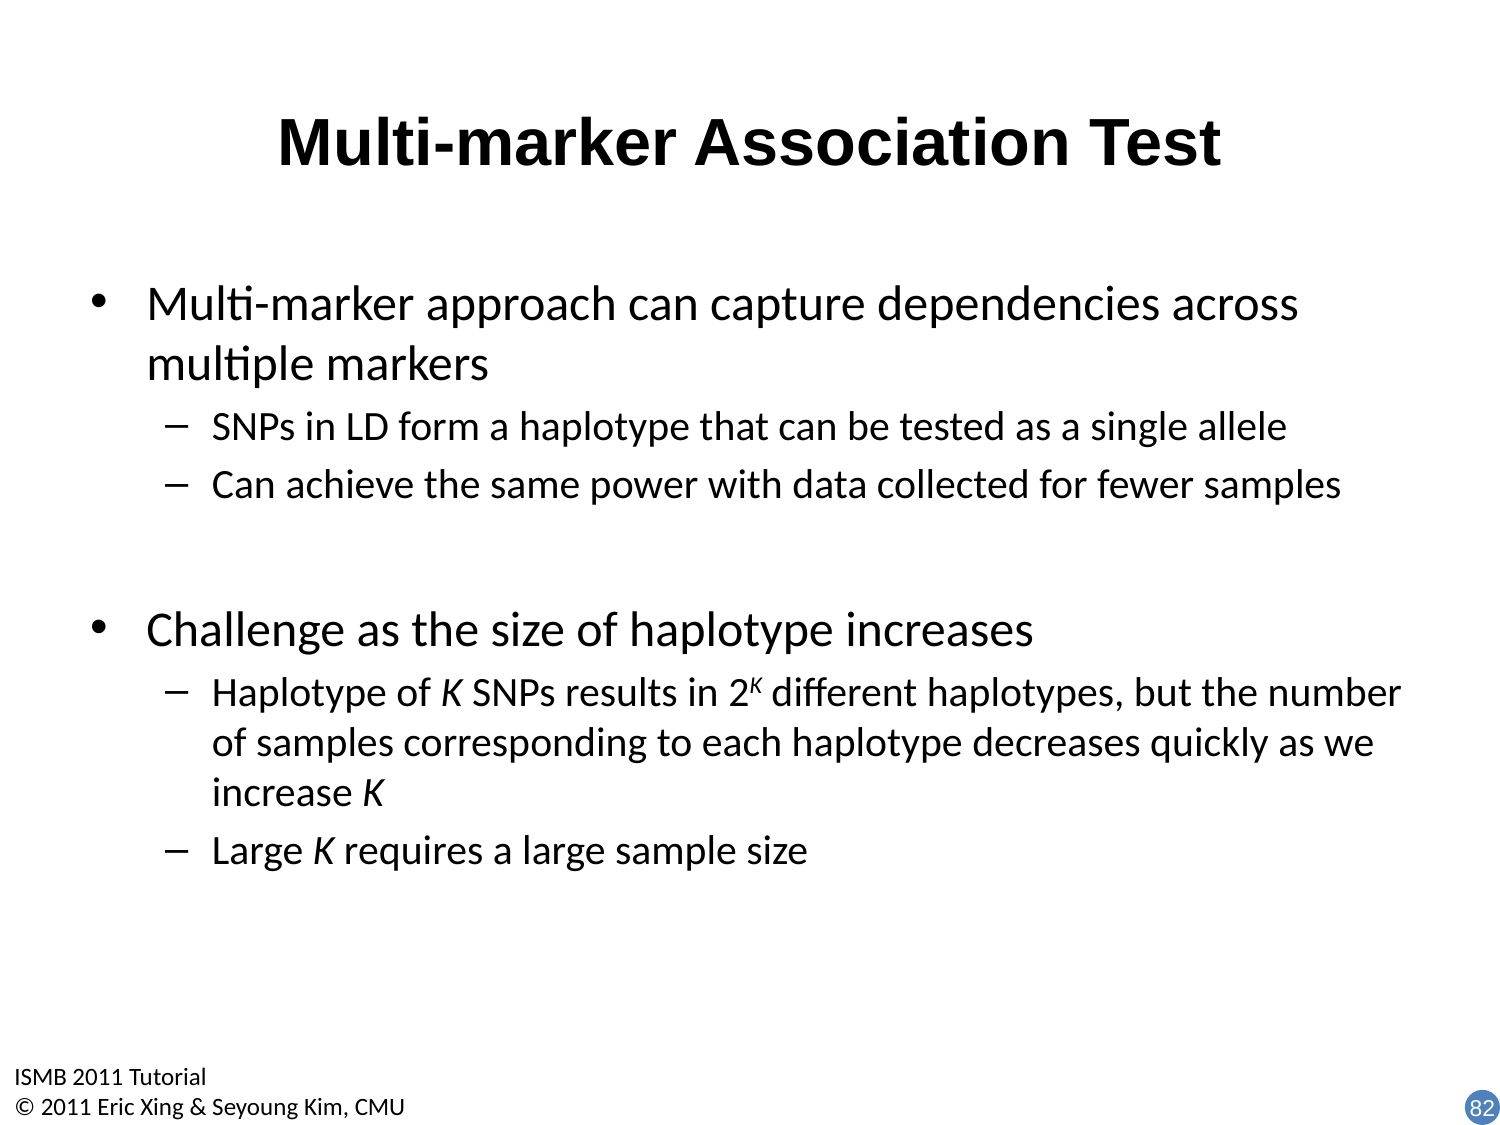

# Multi-marker Association Test
Multi-marker approach can capture dependencies across multiple markers
SNPs in LD form a haplotype that can be tested as a single allele
Can achieve the same power with data collected for fewer samples

Challenge as the size of haplotype increases
Haplotype of K SNPs results in 2K different haplotypes, but the number of samples corresponding to each haplotype decreases quickly as we increase K
Large K requires a large sample size